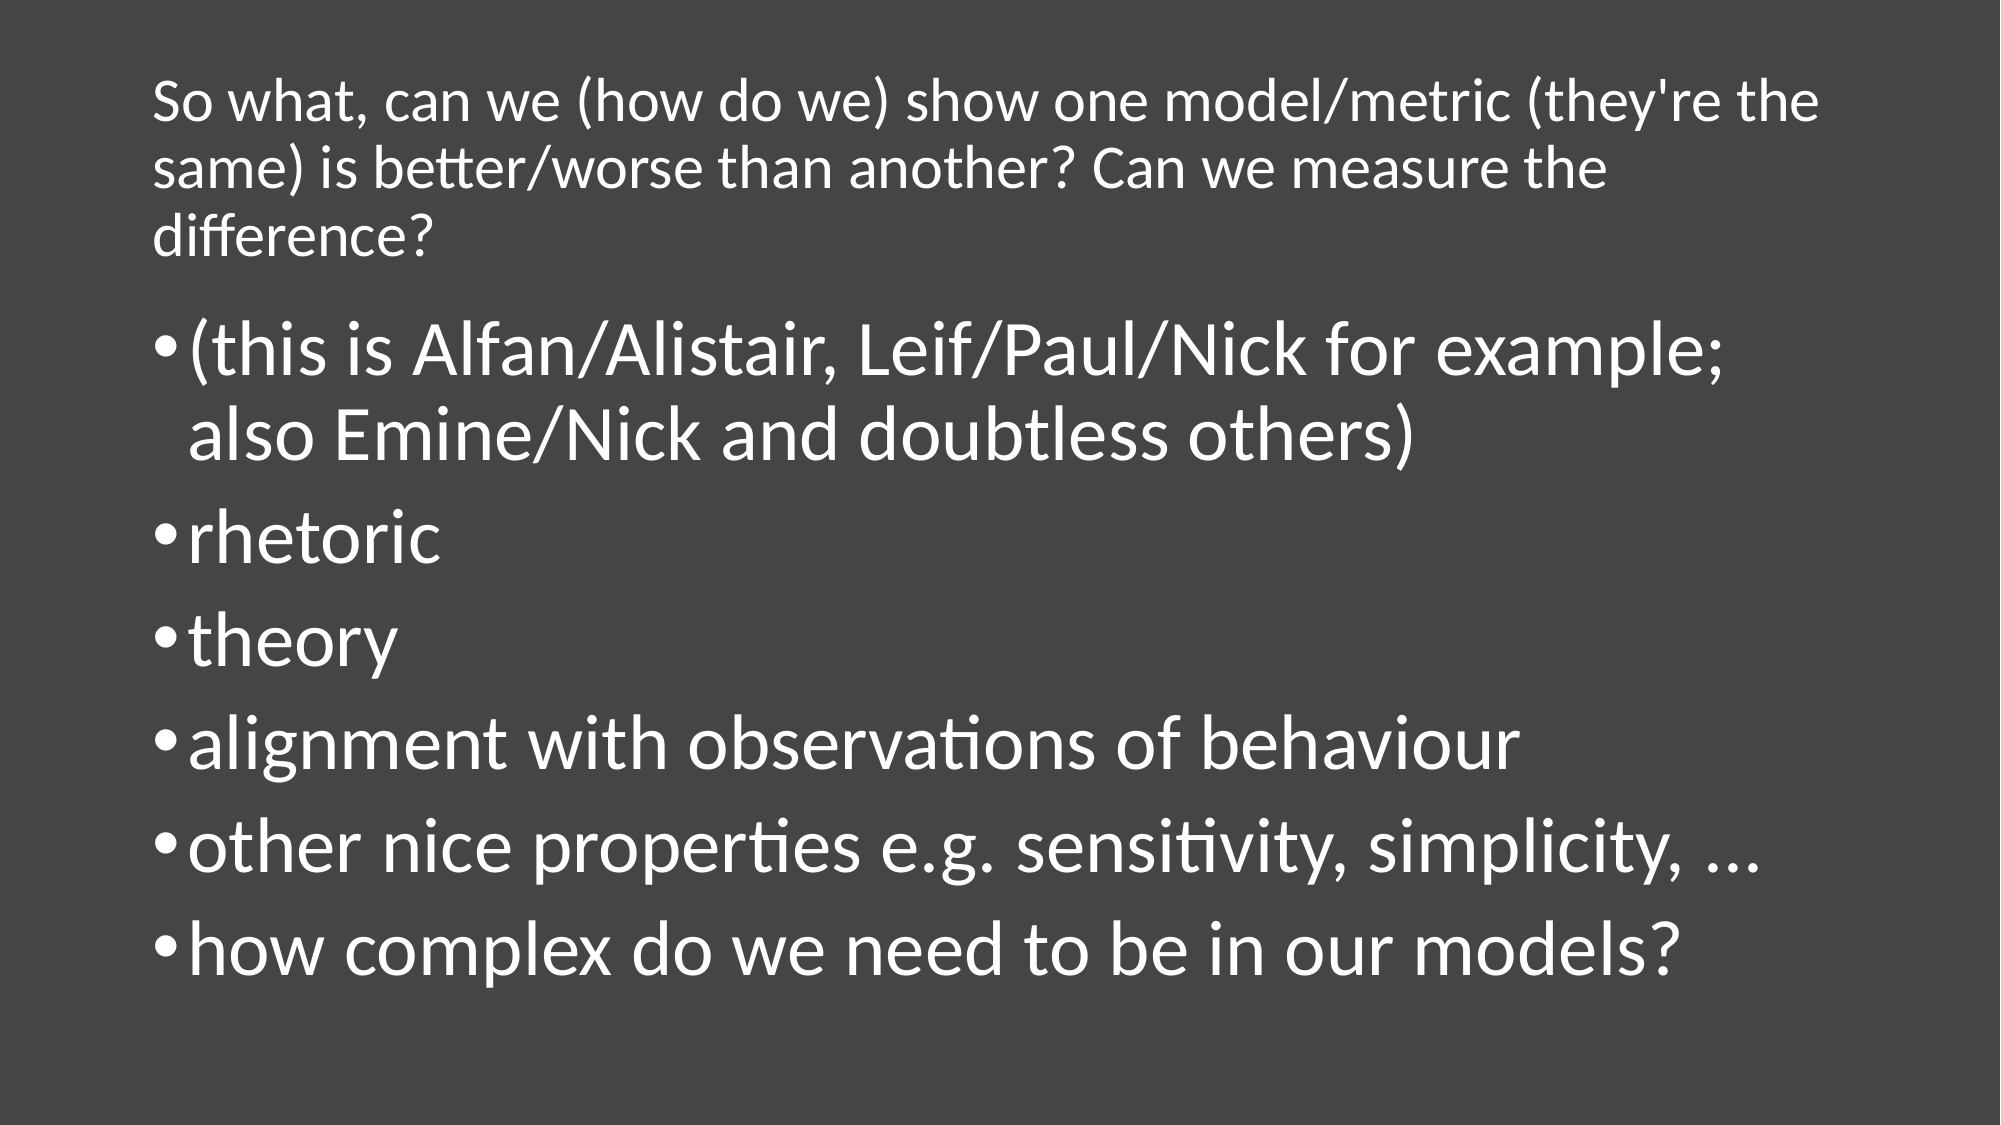

# So what, can we (how do we) show one model/metric (they're the same) is better/worse than another? Can we measure the difference?
(this is Alfan/Alistair, Leif/Paul/Nick for example; also Emine/Nick and doubtless others)
rhetoric
theory
alignment with observations of behaviour
other nice properties e.g. sensitivity, simplicity, ...
how complex do we need to be in our models?